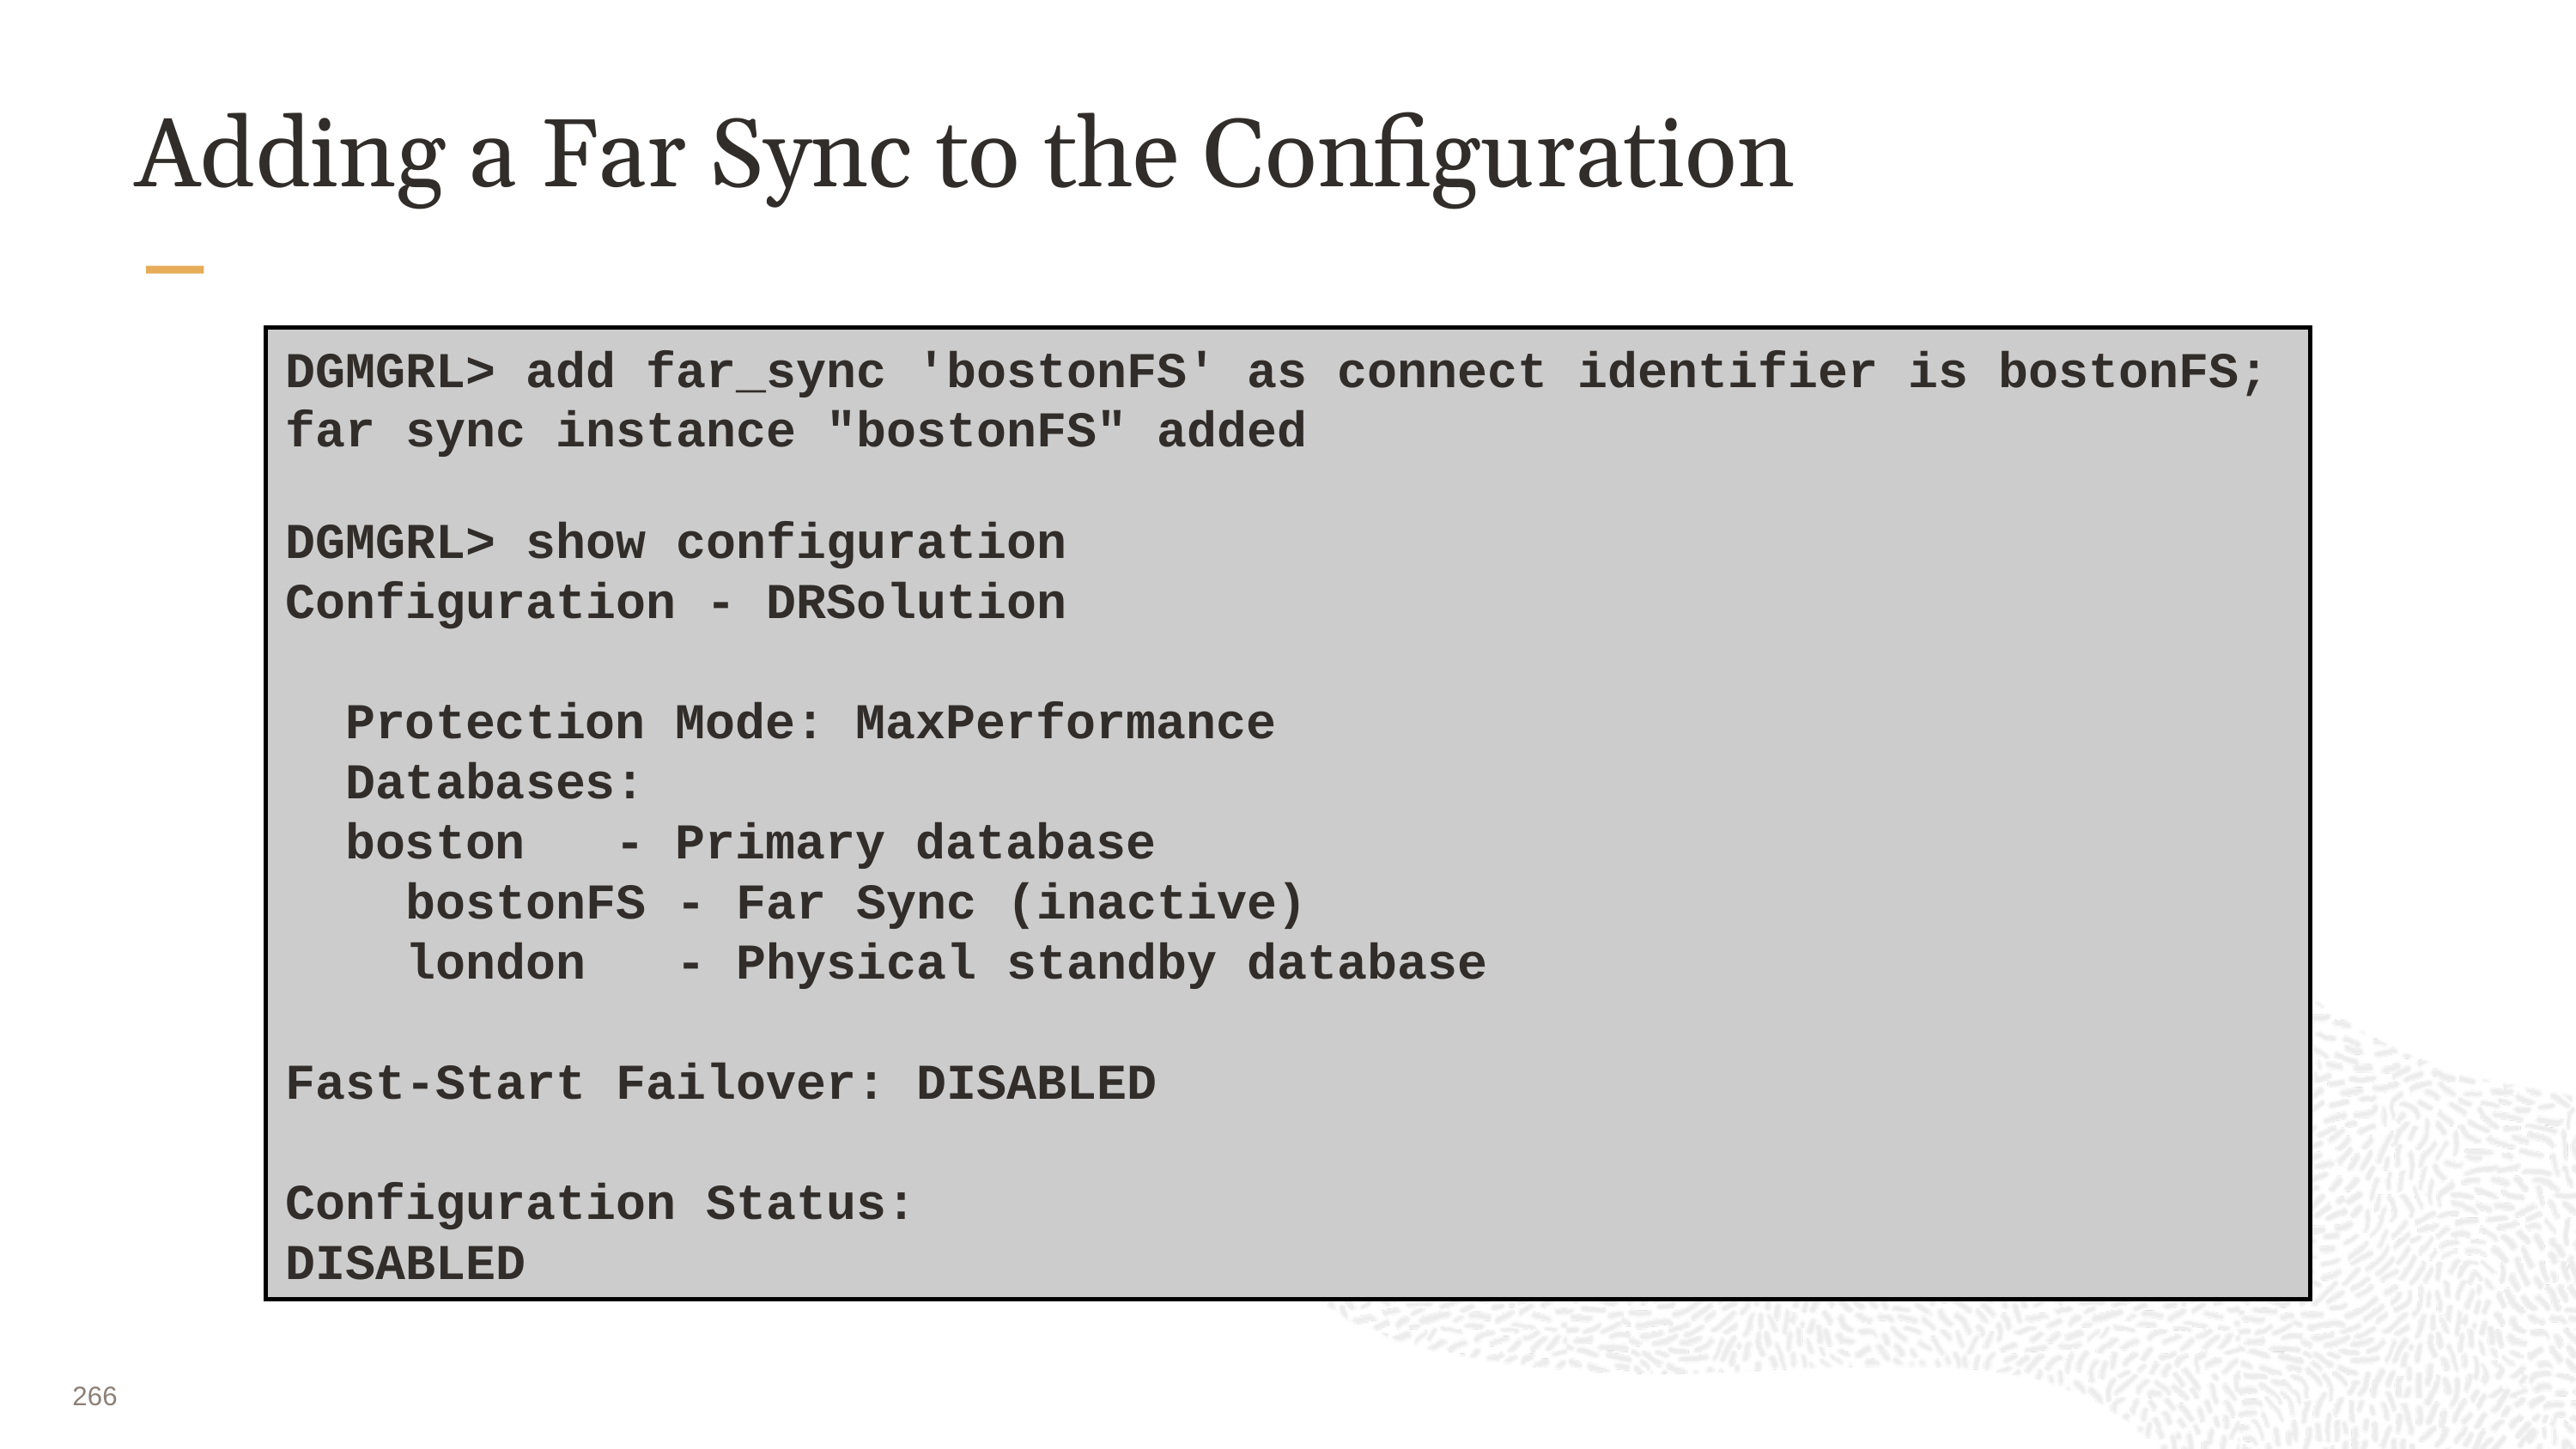

# Adding a Far Sync to the Configuration
DGMGRL> add far_sync 'bostonFS' as connect identifier is bostonFS;
far sync instance "bostonFS" added

DGMGRL> show configuration
Configuration - DRSolution

  Protection Mode: MaxPerformance
  Databases:
  boston   - Primary database
    bostonFS - Far Sync (inactive)
    london   - Physical standby database

Fast-Start Failover: DISABLED

Configuration Status:
DISABLED